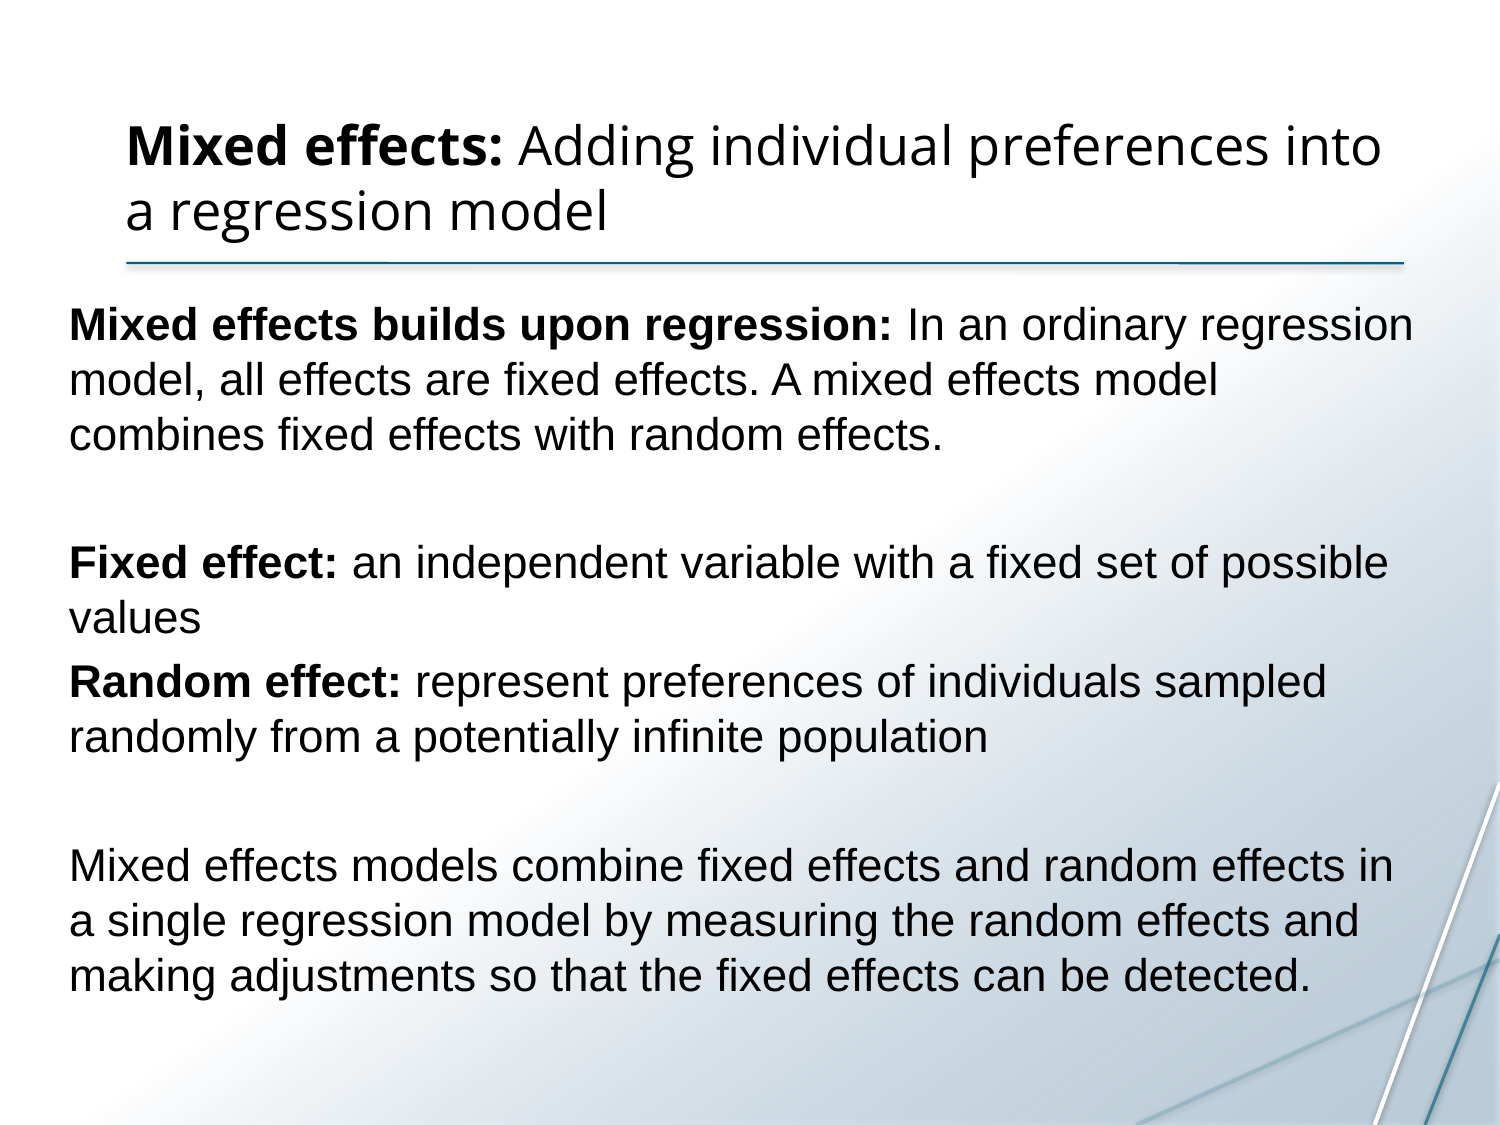

# Mixed effects: Adding individual preferences into a regression model
Mixed effects builds upon regression: In an ordinary regression model, all effects are fixed effects. A mixed effects model combines fixed effects with random effects.

Fixed effect: an independent variable with a fixed set of possible values
Random effect: represent preferences of individuals sampled randomly from a potentially infinite population

Mixed effects models combine fixed effects and random effects in a single regression model by measuring the random effects and making adjustments so that the fixed effects can be detected.